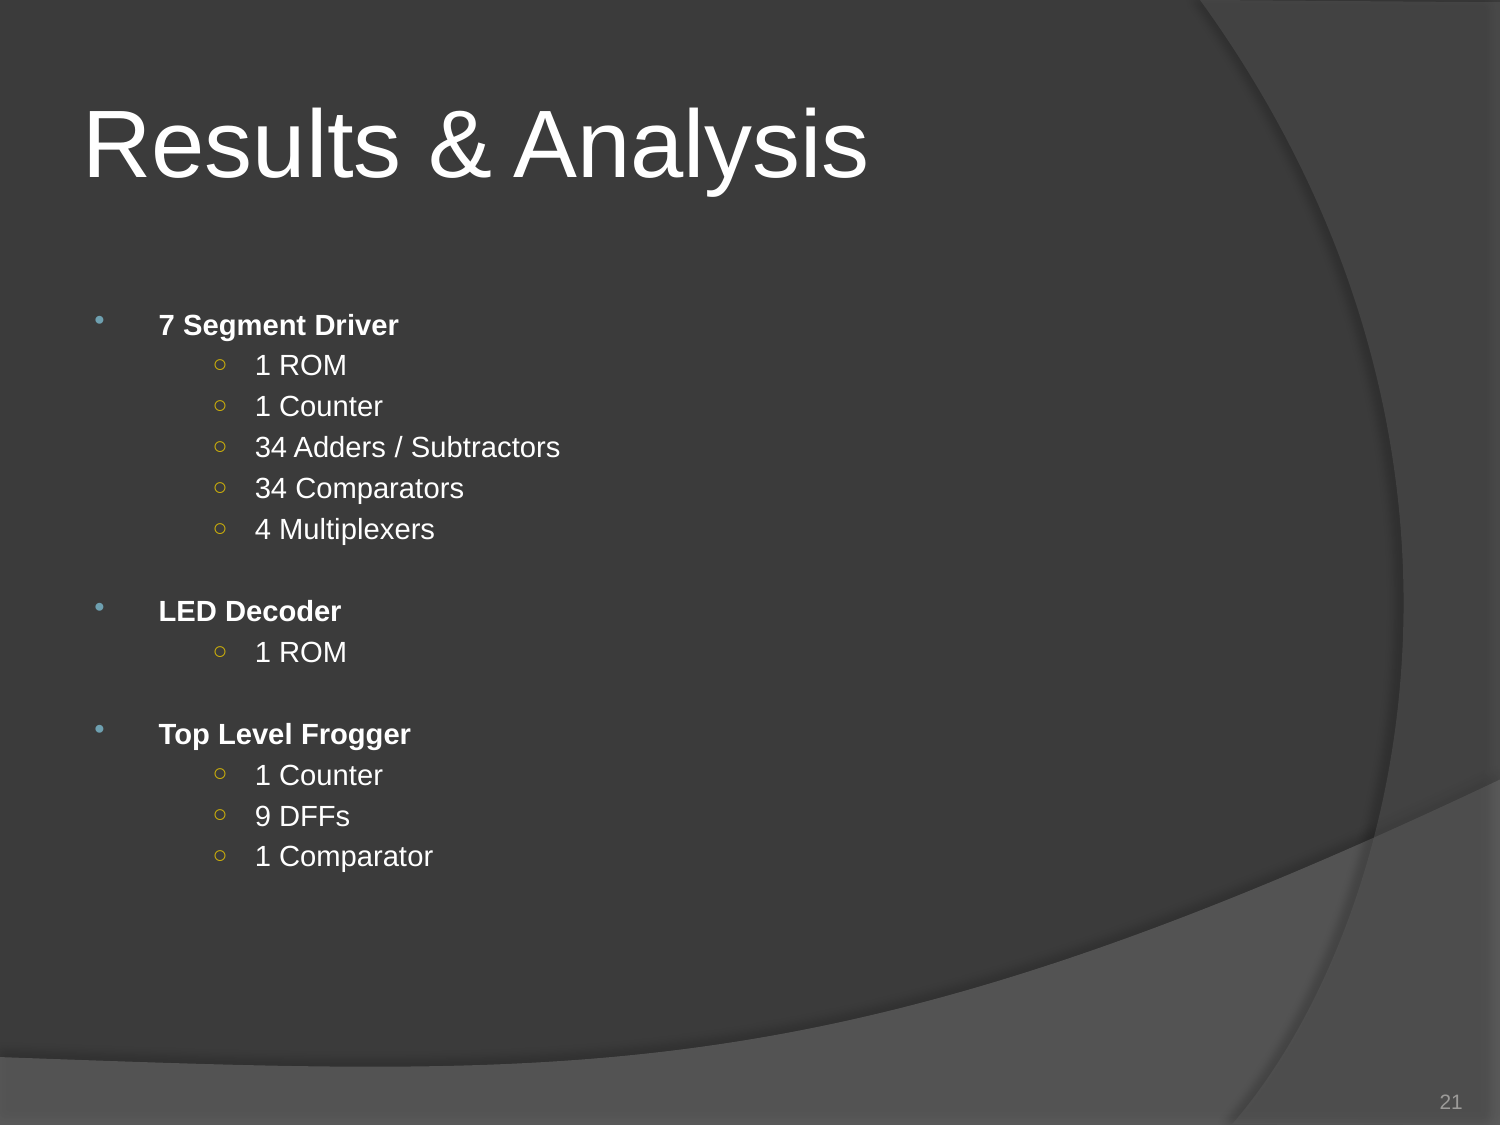

# Results & Analysis

7 Segment Driver
1 ROM
1 Counter
34 Adders / Subtractors
34 Comparators
4 Multiplexers

LED Decoder
1 ROM

Top Level Frogger
1 Counter
9 DFFs
1 Comparator

21